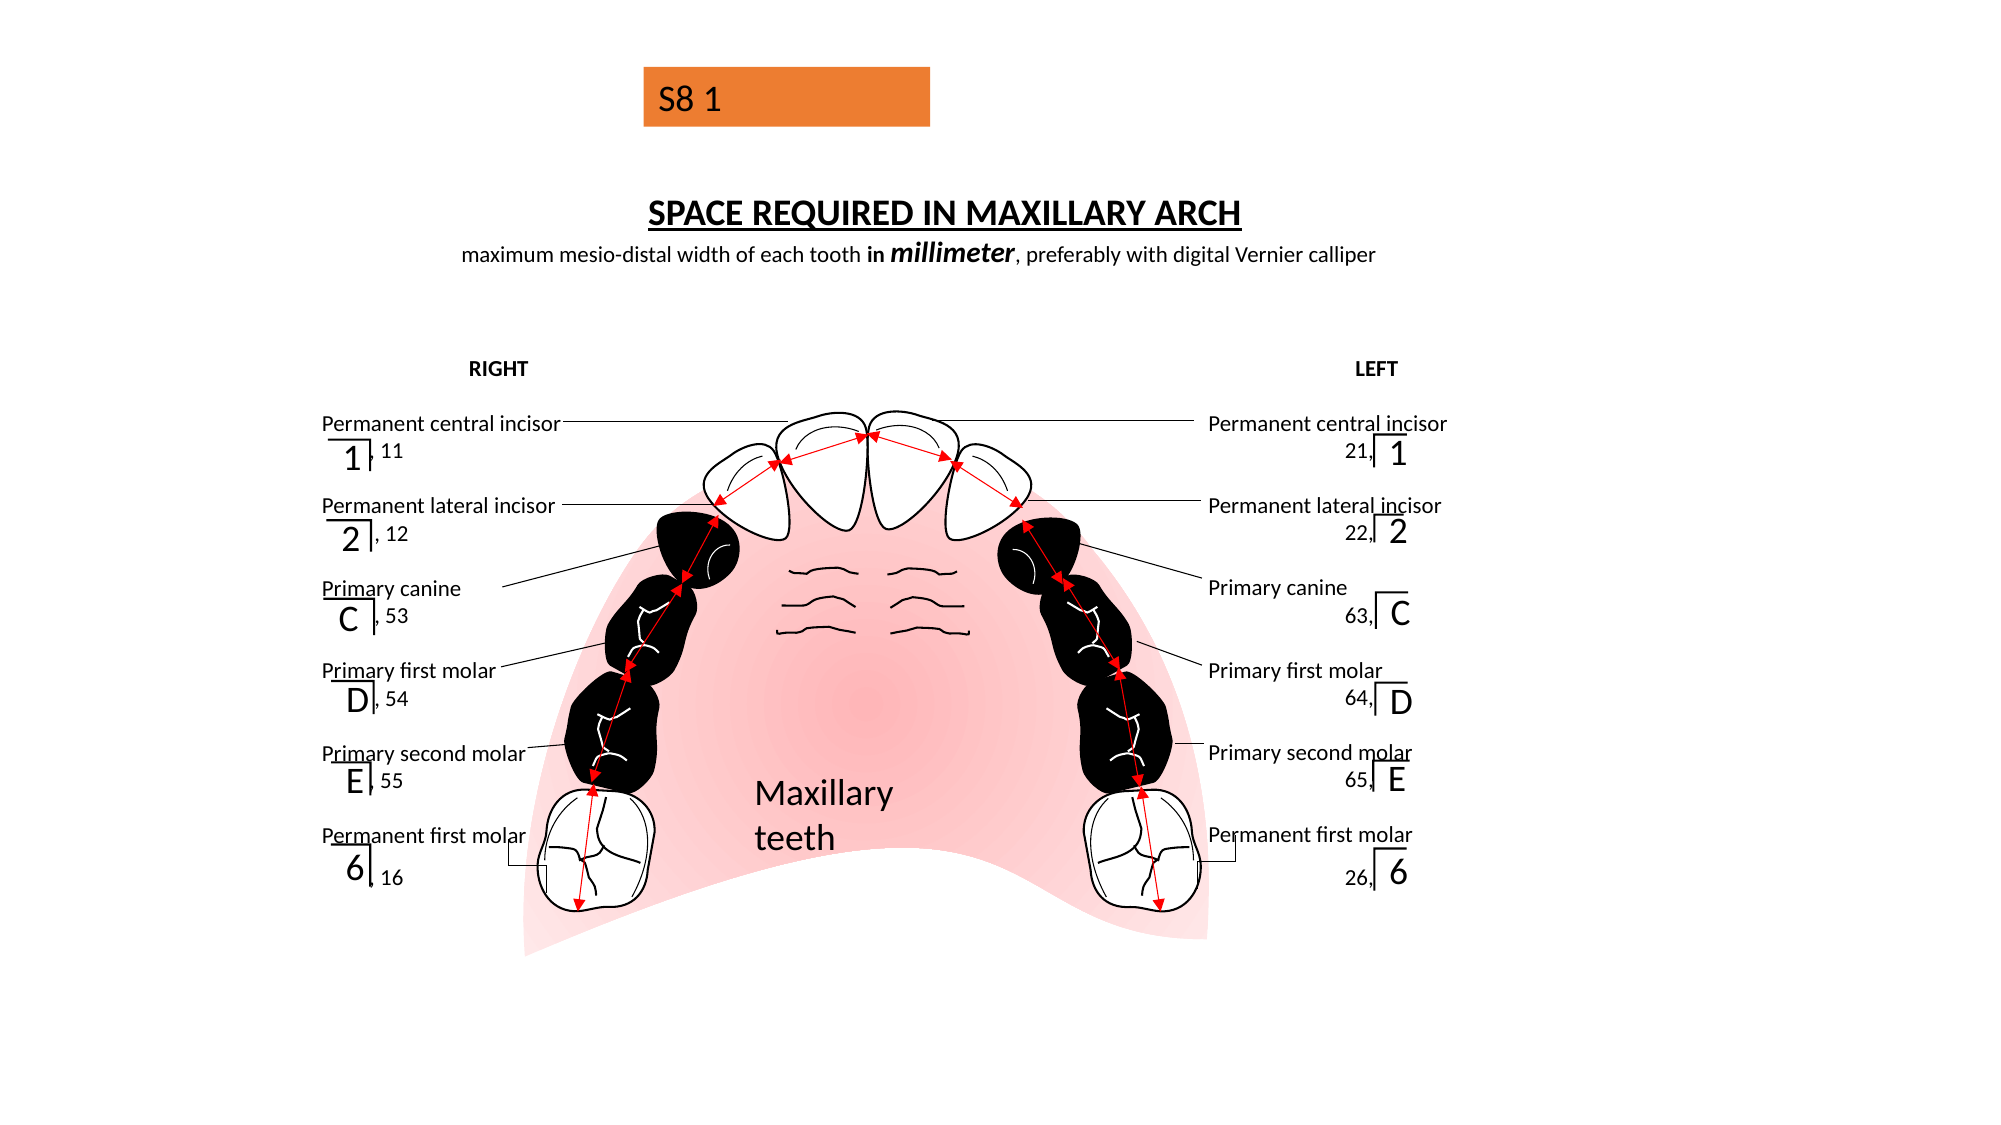

S8 1
                      SPACE REQUIRED IN MAXILLARY ARCH
maximum mesio-distal width of each tooth in millimeter, preferably with digital Vernier calliper

                            LEFT

Permanent central incisor
                          21,

Permanent lateral incisor
                          22,

Primary canine
                          63,

Primary first molar
                          64,

Primary second molar
                          65,

Permanent first molar
                          26,
1
2
C
D
E
6

                            RIGHT

Permanent central incisor
         , 11

Permanent lateral incisor
          , 12

Primary canine
          , 53

Primary first molar
          , 54

Primary second molar
         , 55

Permanent first molar
         , 16
1
2
C
D
E
6

Maxillary teeth